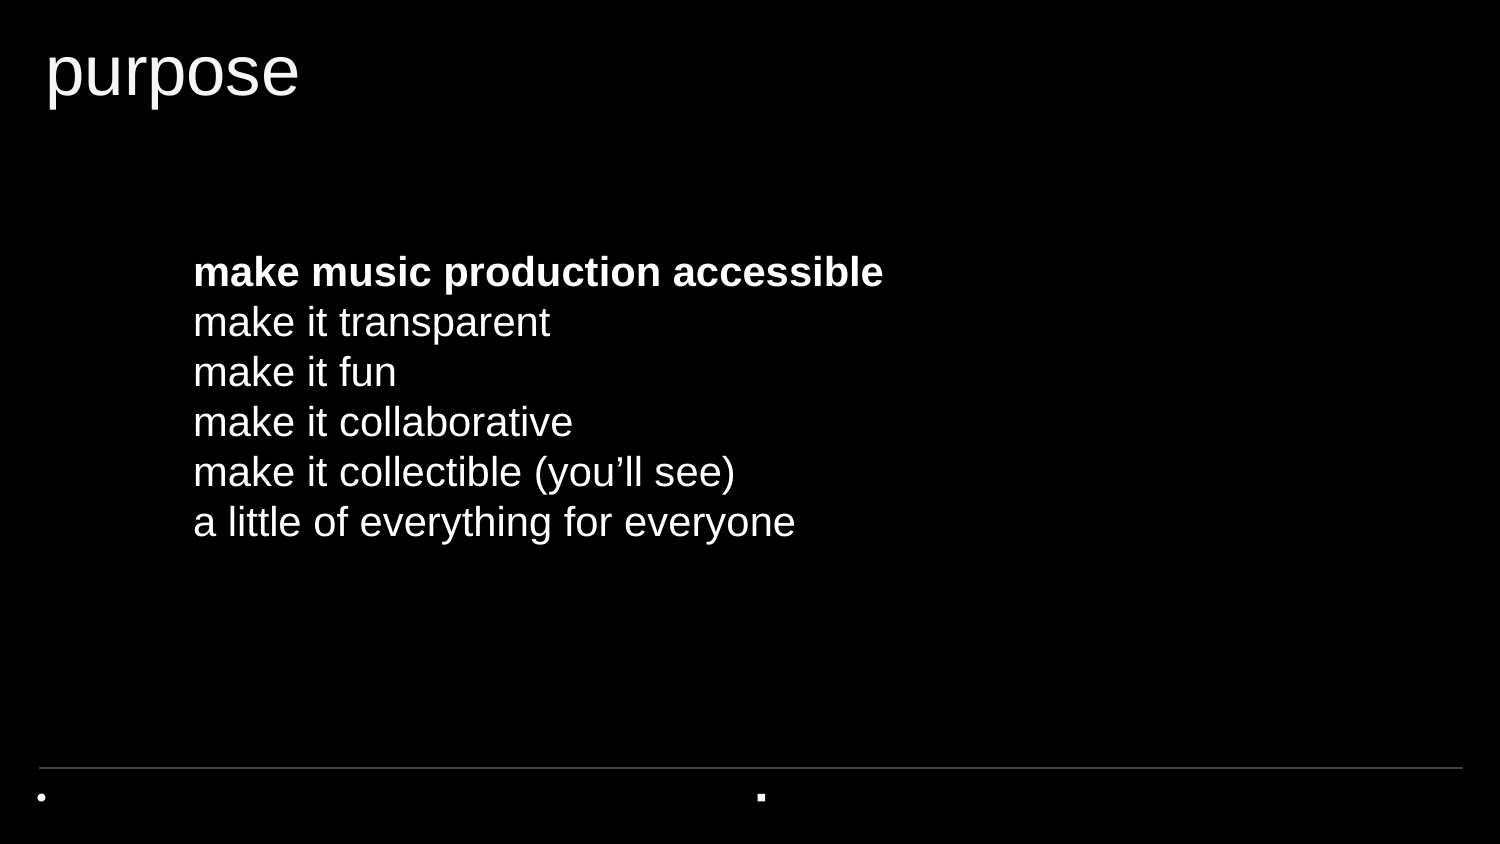

# purpose
make music production accessible
make it transparent
make it fun
make it collaborative
make it collectible (you’ll see)
a little of everything for everyone